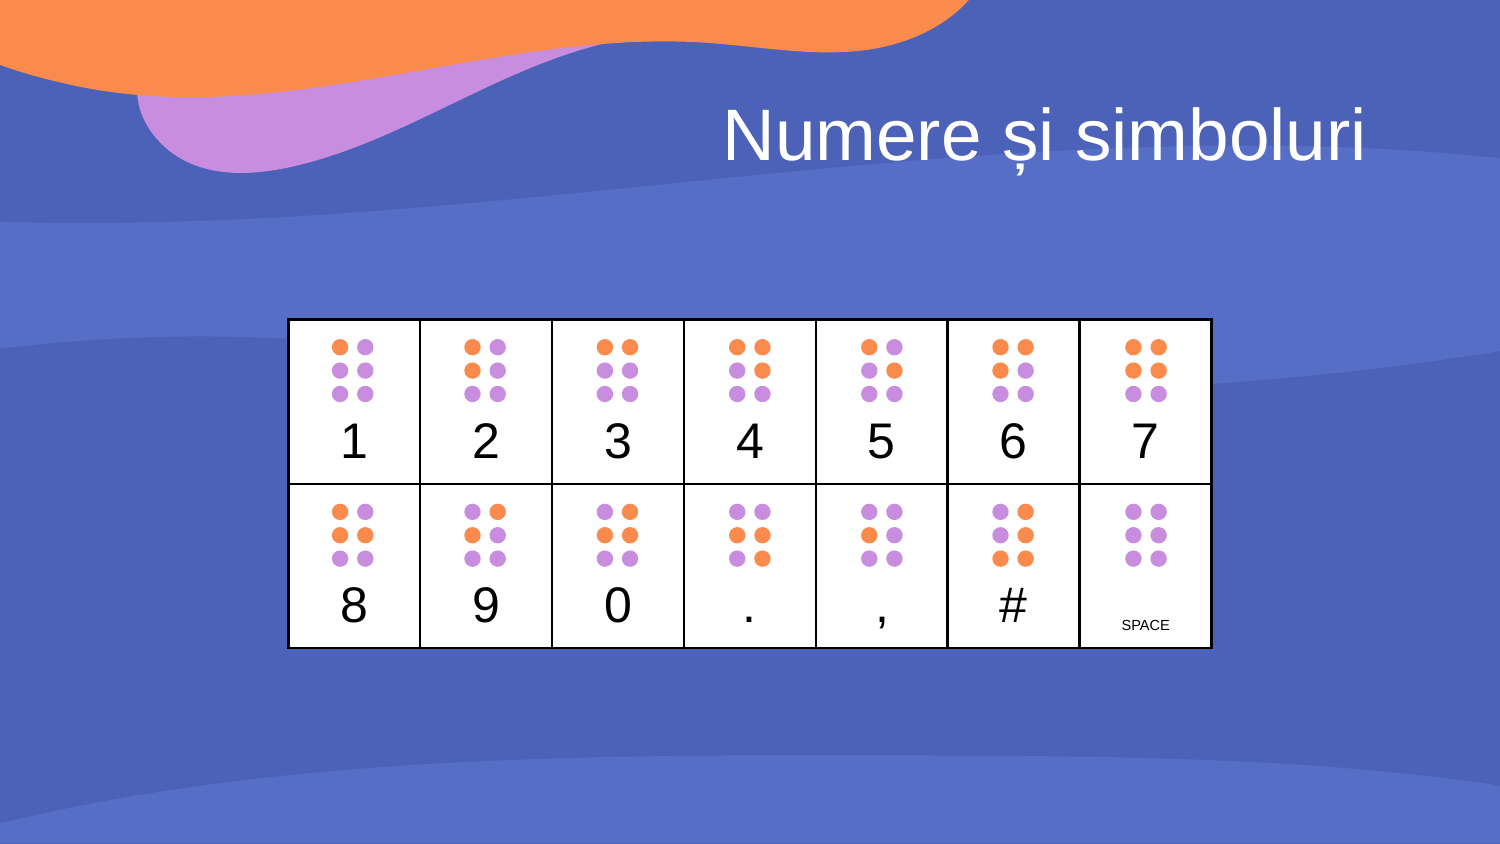

# Numere și simboluri
| 1 | 2 | 3 | 4 | 5 | 6 | 7 |
| --- | --- | --- | --- | --- | --- | --- |
| 8 | 9 | 0 | . | , | # | SPACE |